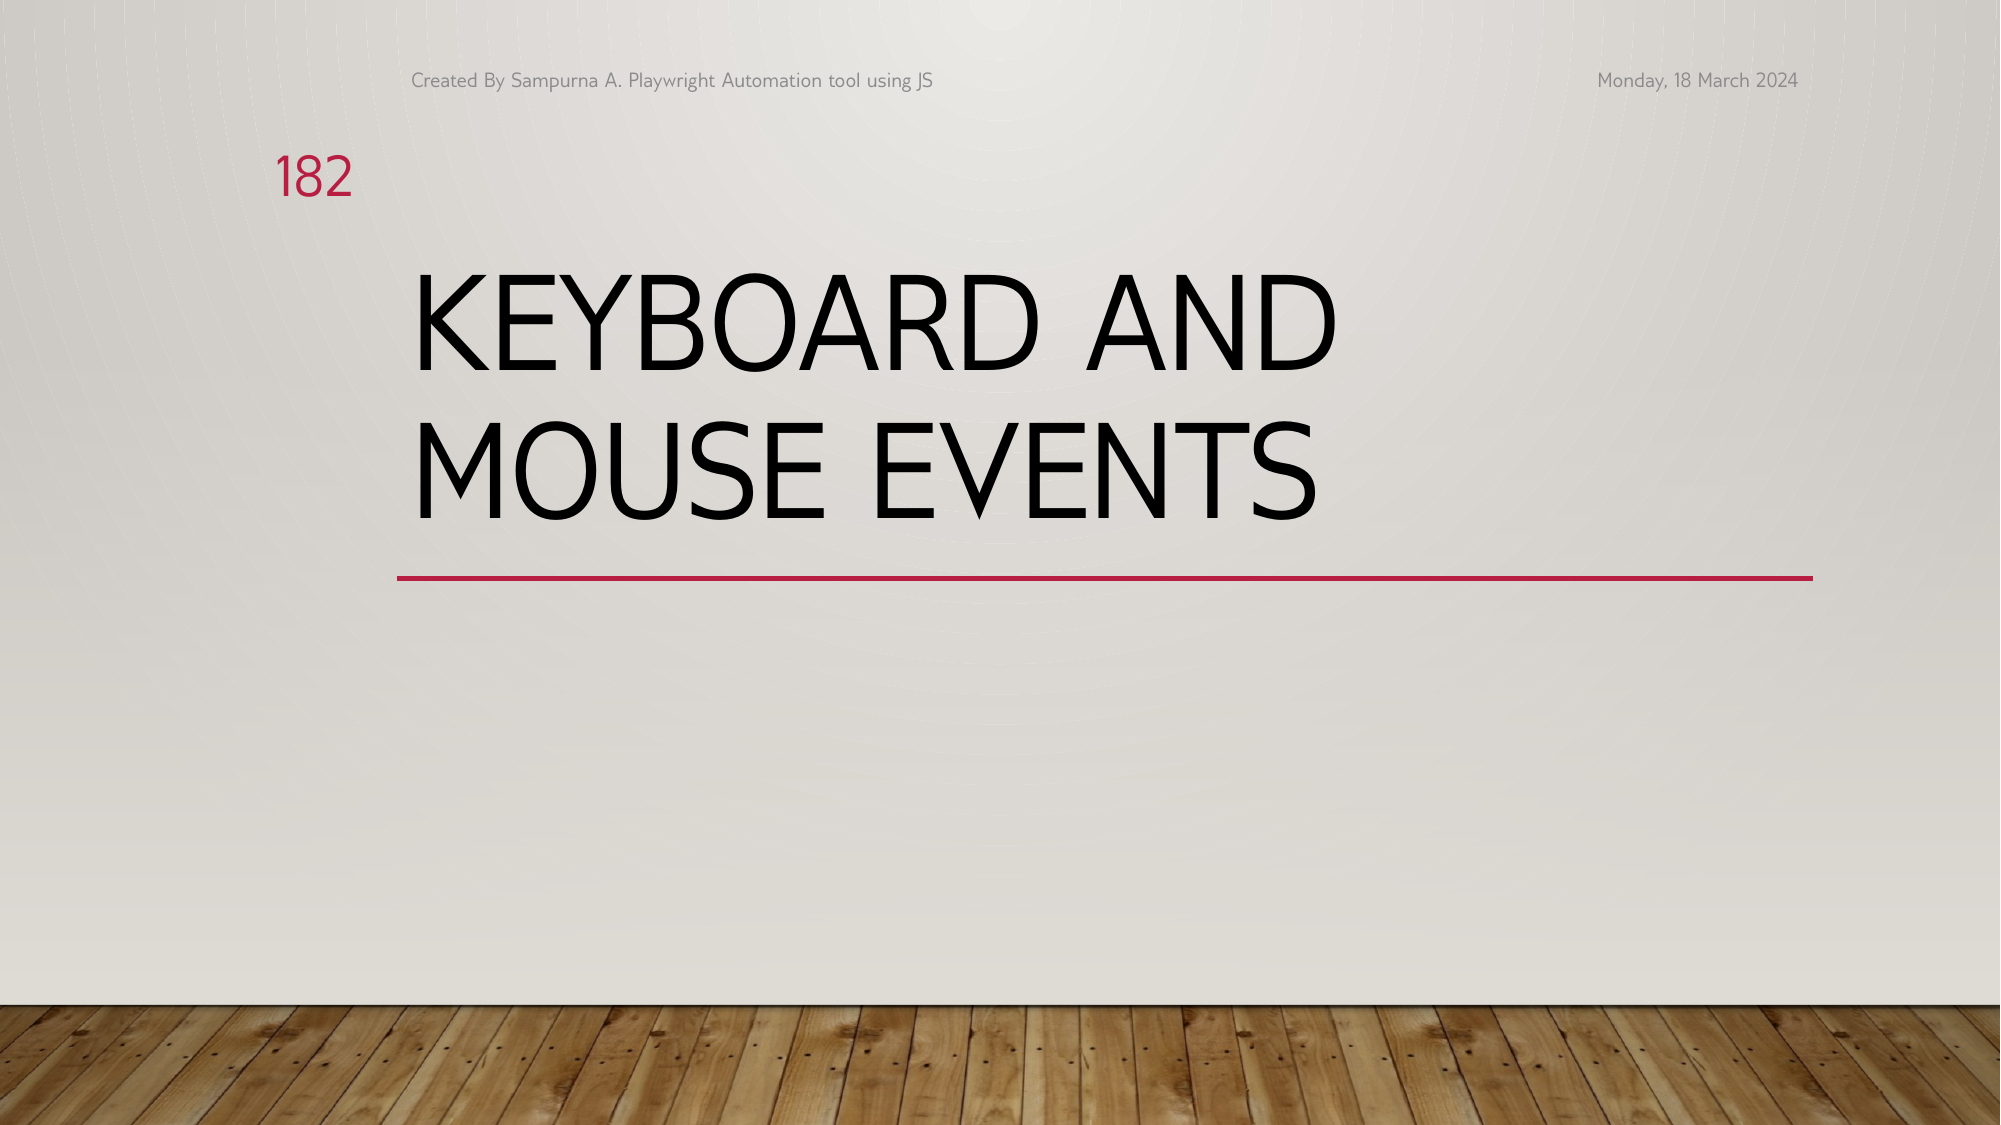

Created By Sampurna A. Playwright Automation tool using JS
Monday, 18 March 2024
182
# Keyboard and Mouse events